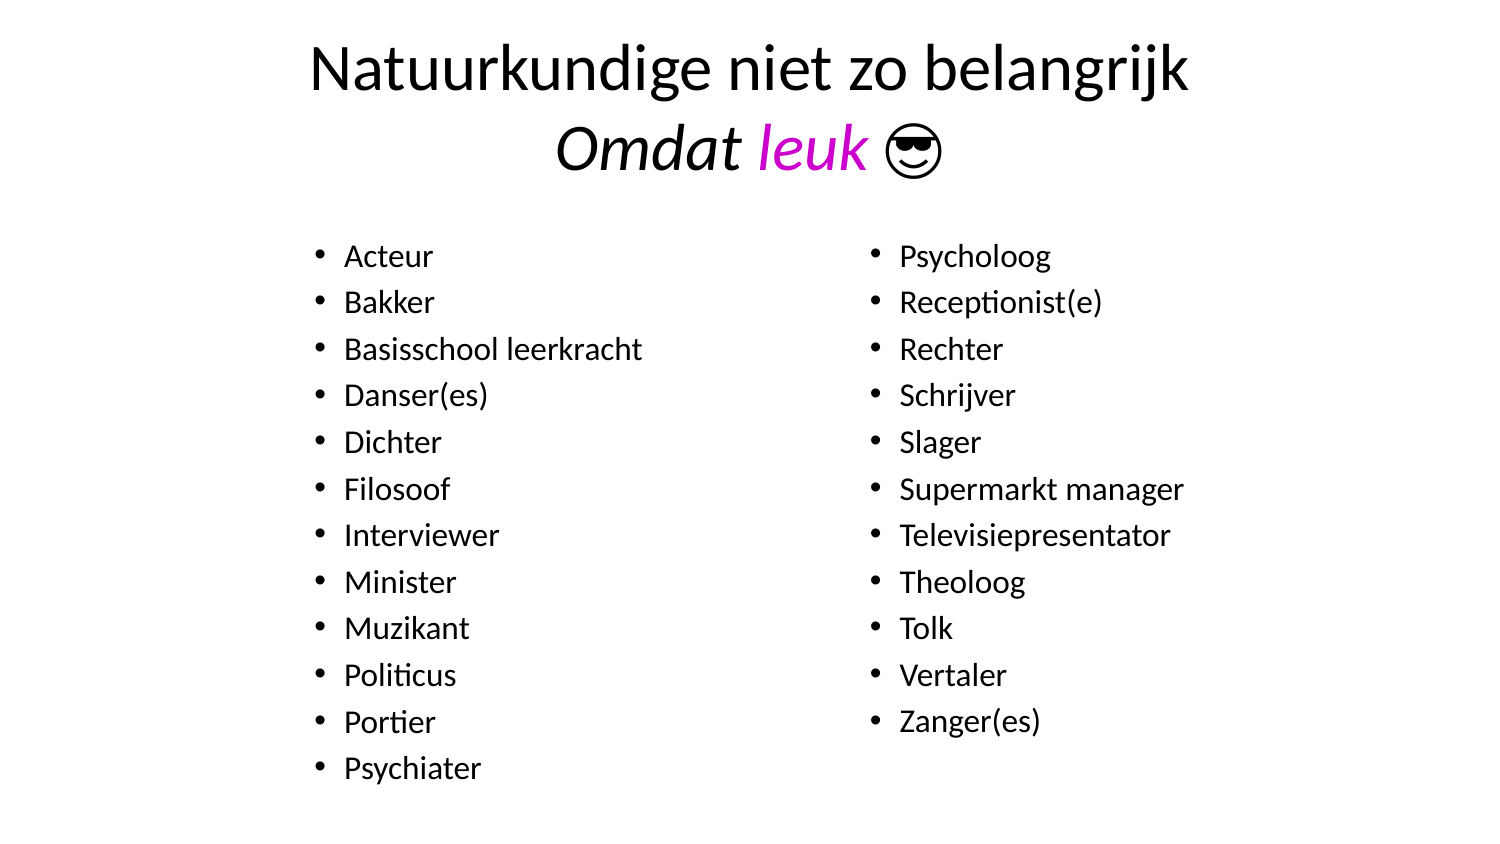

# Natuurkundige niet zo belangrijk Omdat leuk 😎
Acteur
Bakker
Basisschool leerkracht
Danser(es)
Dichter
Filosoof
Interviewer
Minister
Muzikant
Politicus
Portier
Psychiater
Psycholoog
Receptionist(e)
Rechter
Schrijver
Slager
Supermarkt manager
Televisiepresentator
Theoloog
Tolk
Vertaler
Zanger(es)